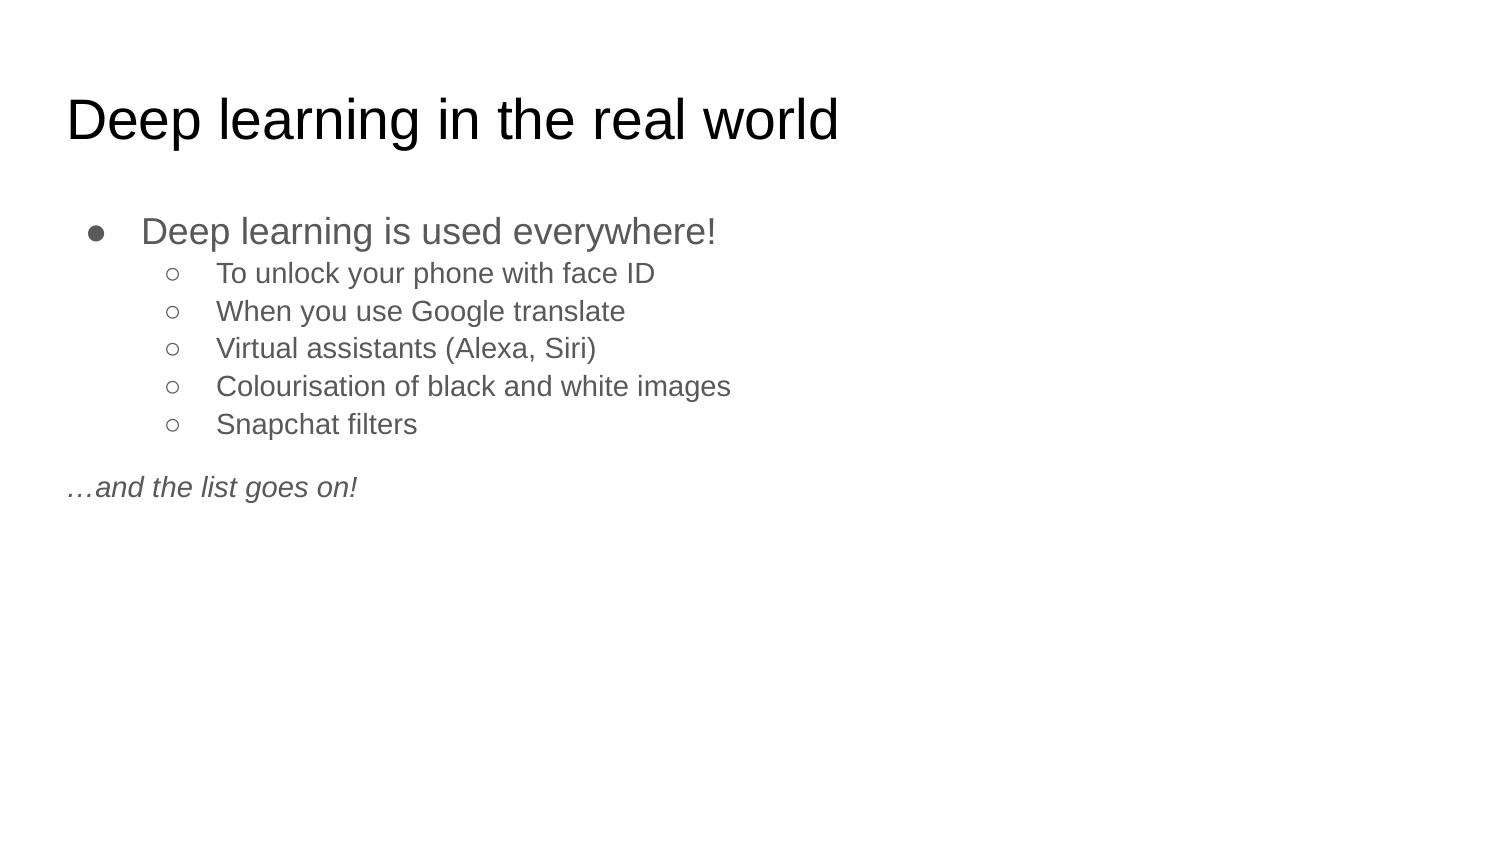

# Deep learning in the real world
Deep learning is used everywhere!
To unlock your phone with face ID
When you use Google translate
Virtual assistants (Alexa, Siri)
Colourisation of black and white images
Snapchat filters
…and the list goes on!